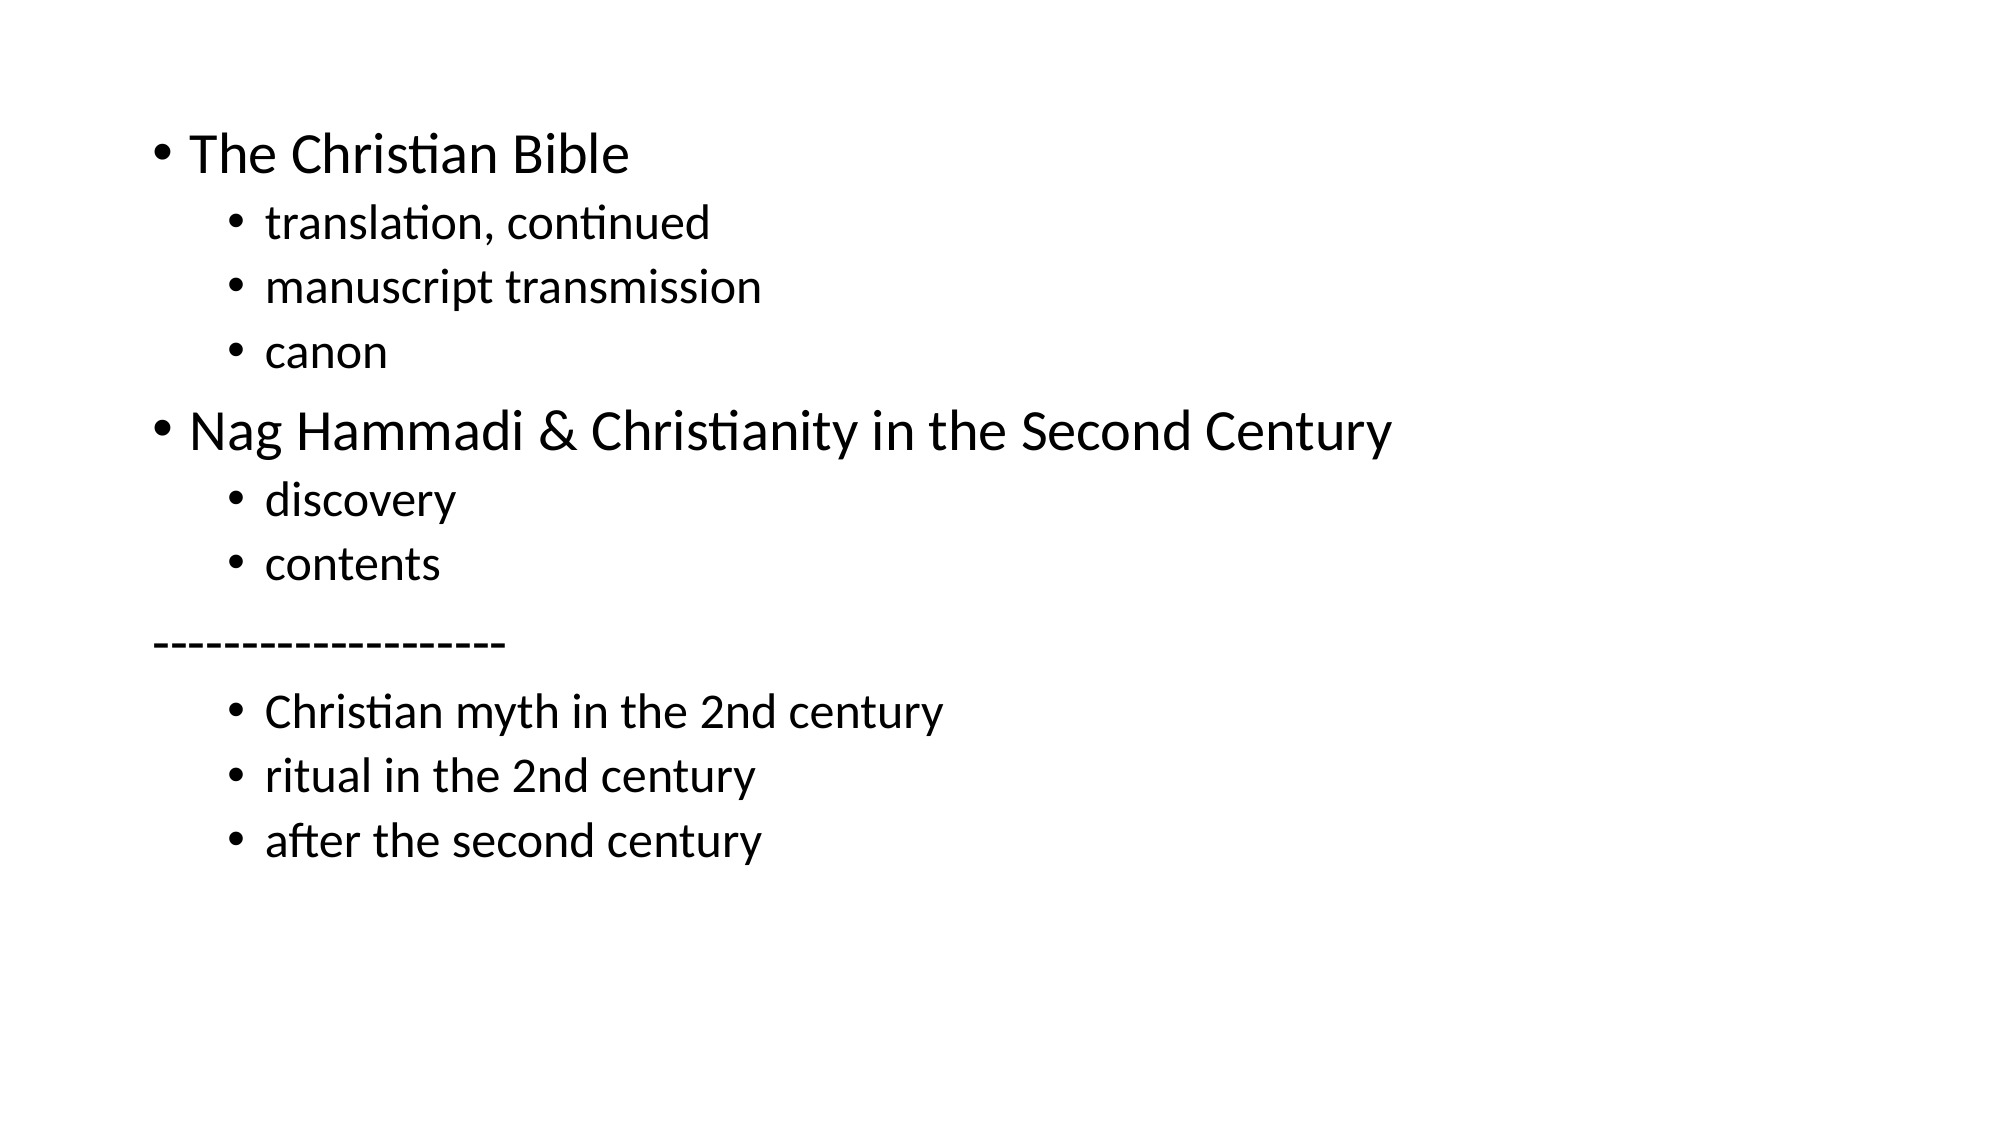

#
The Christian Bible
translation, continued
manuscript transmission
canon
Nag Hammadi & Christianity in the Second Century
discovery
contents
--------------------
Christian myth in the 2nd century
ritual in the 2nd century
after the second century